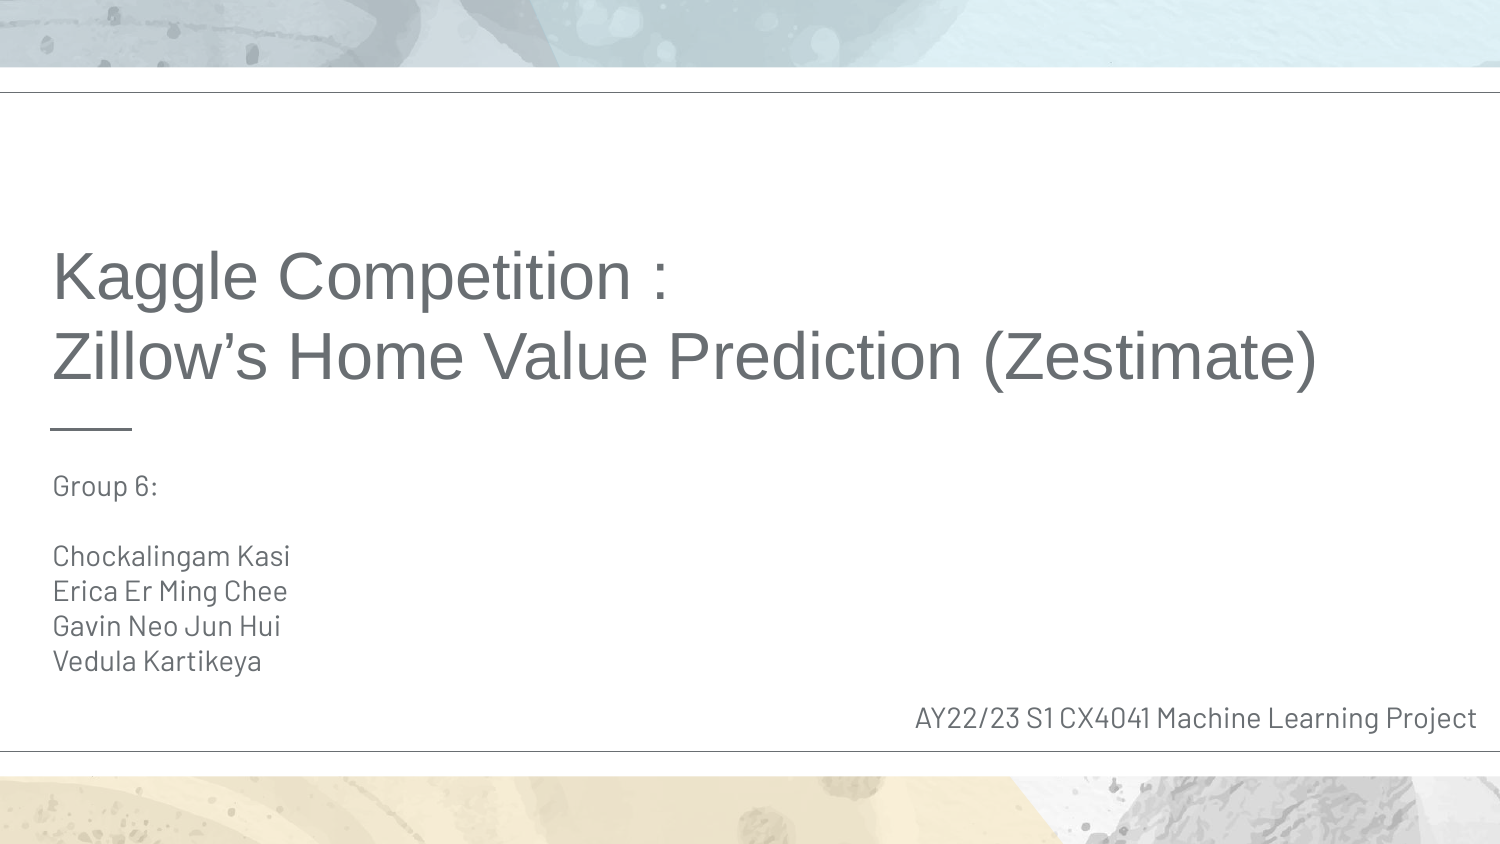

# Kaggle Competition :
Zillow’s Home Value Prediction (Zestimate)
Group 6:

Chockalingam Kasi
Erica Er Ming Chee
Gavin Neo Jun Hui
Vedula Kartikeya
AY22/23 S1 CX4041 Machine Learning Project